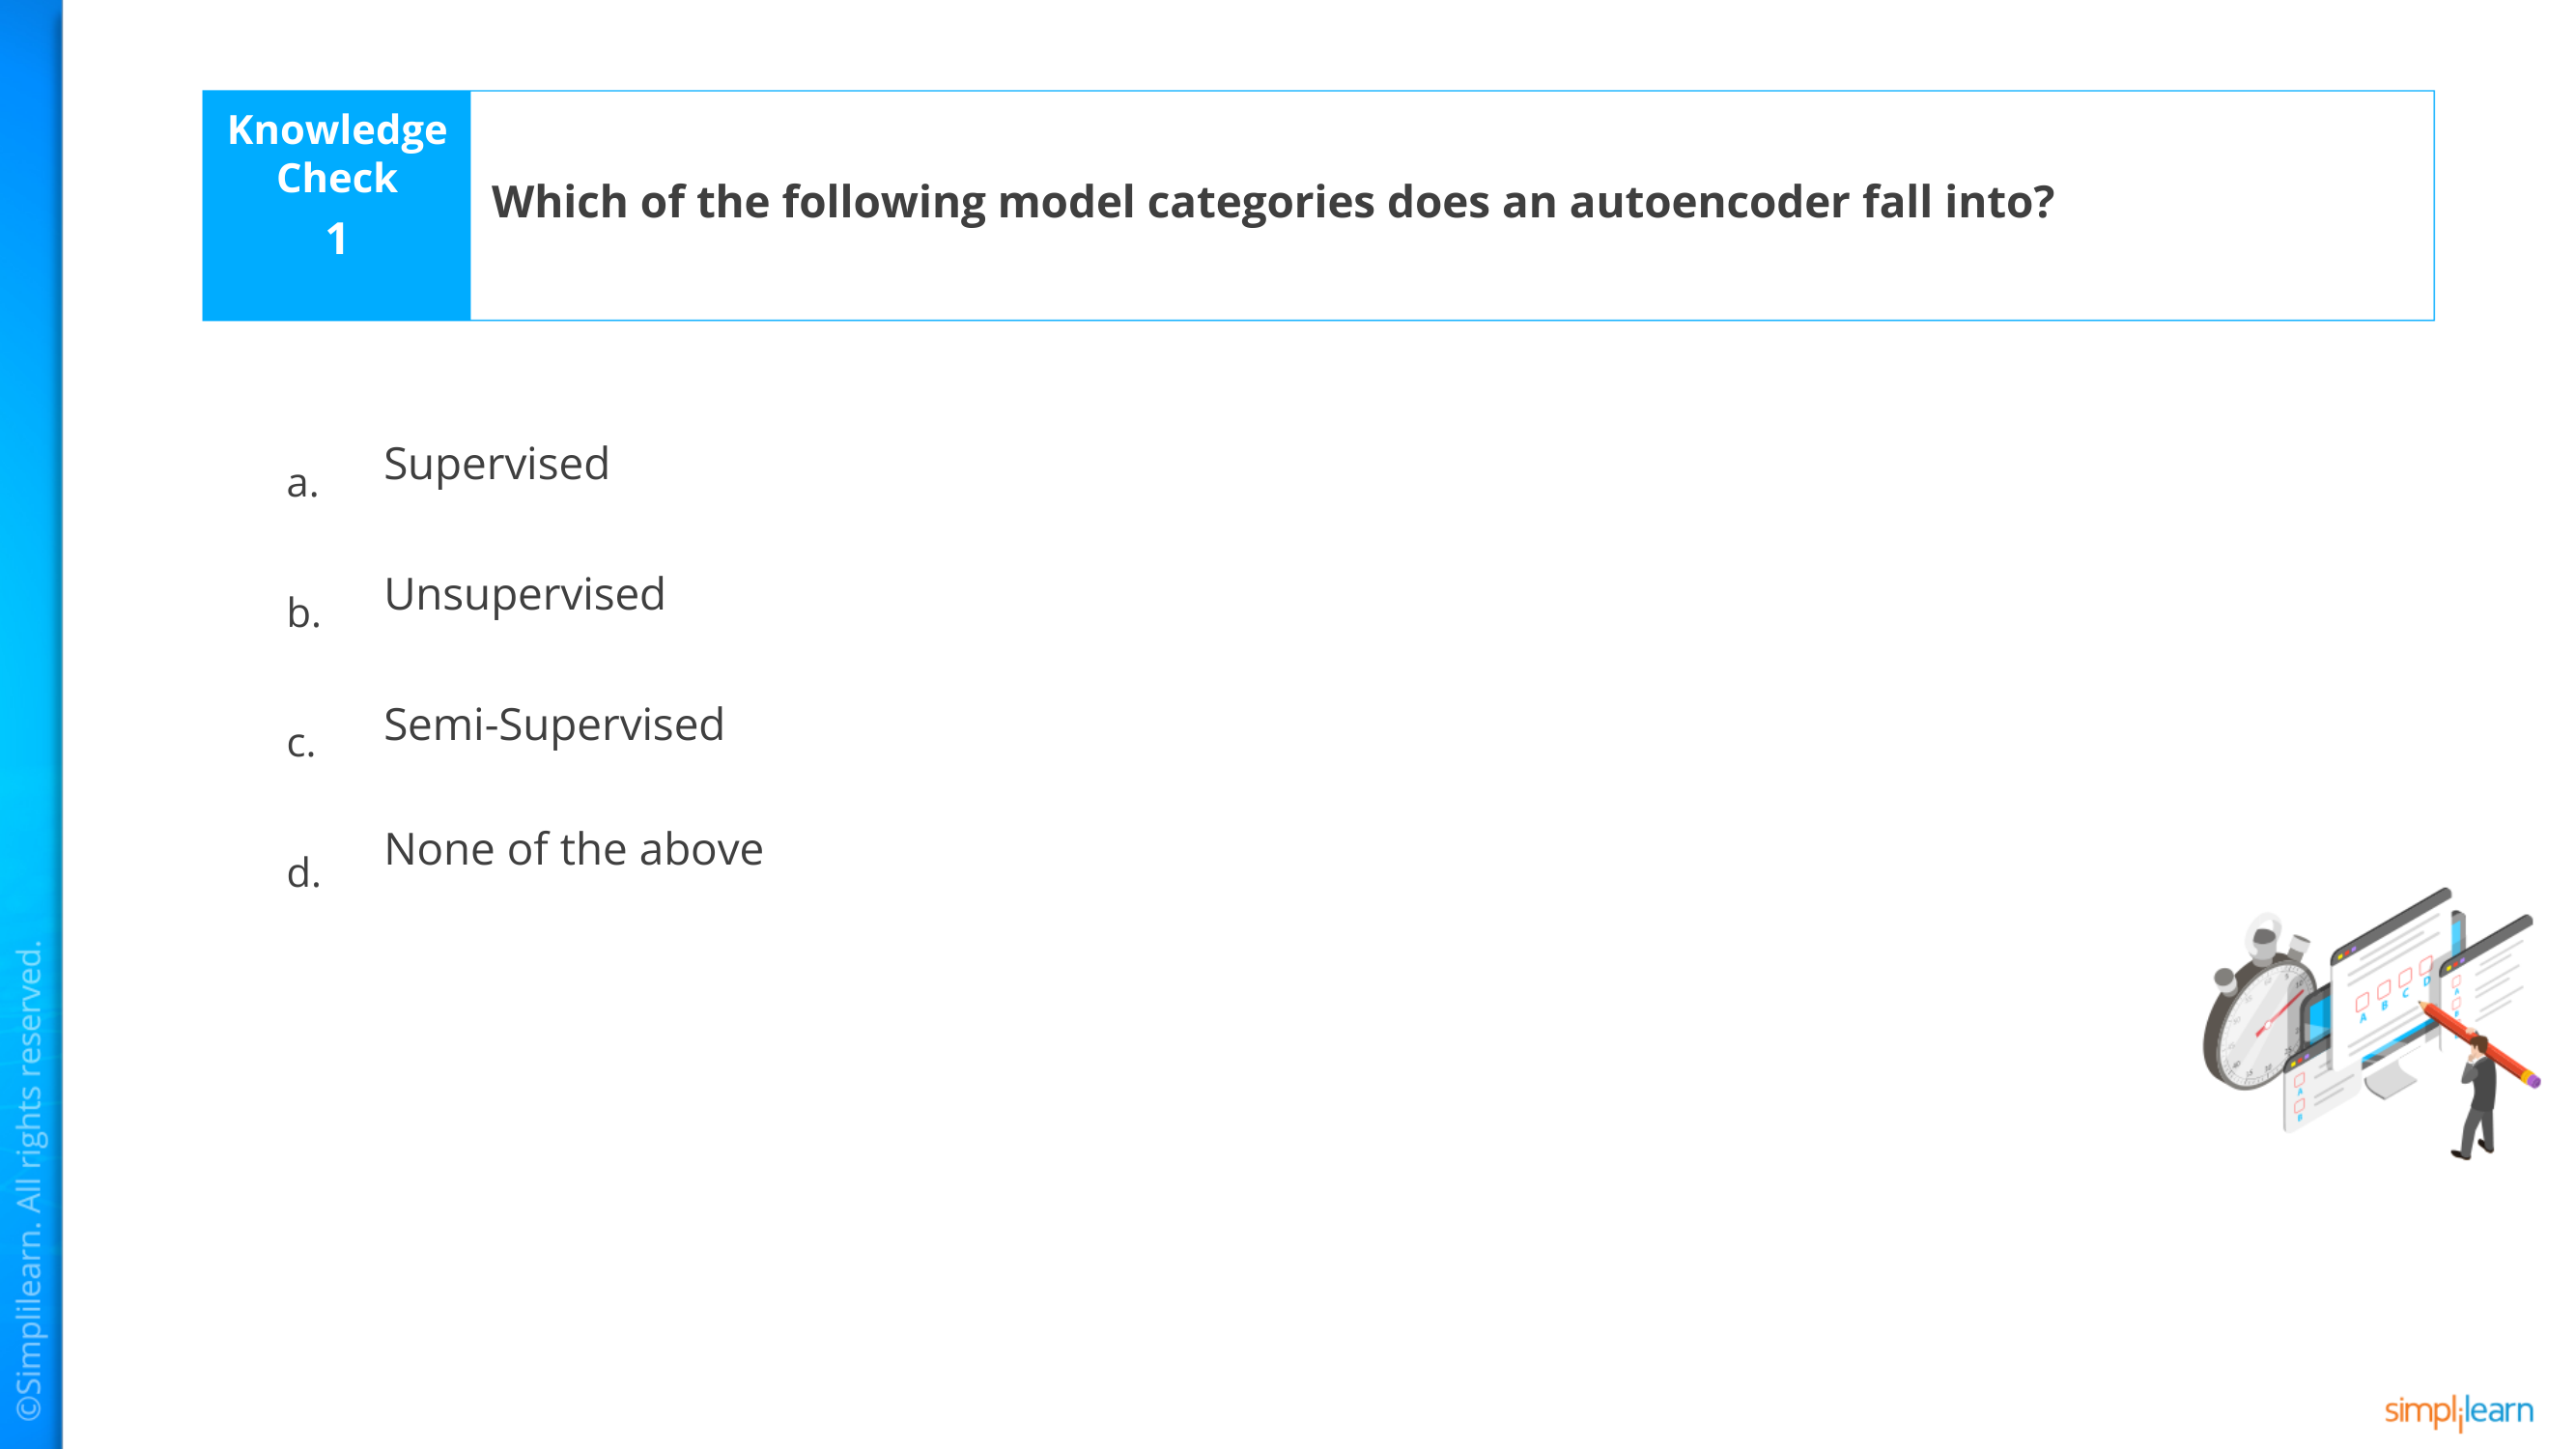

Which of the following model categories does an autoencoder fall into?
1
Supervised
Unsupervised
Semi-Supervised

None of the above